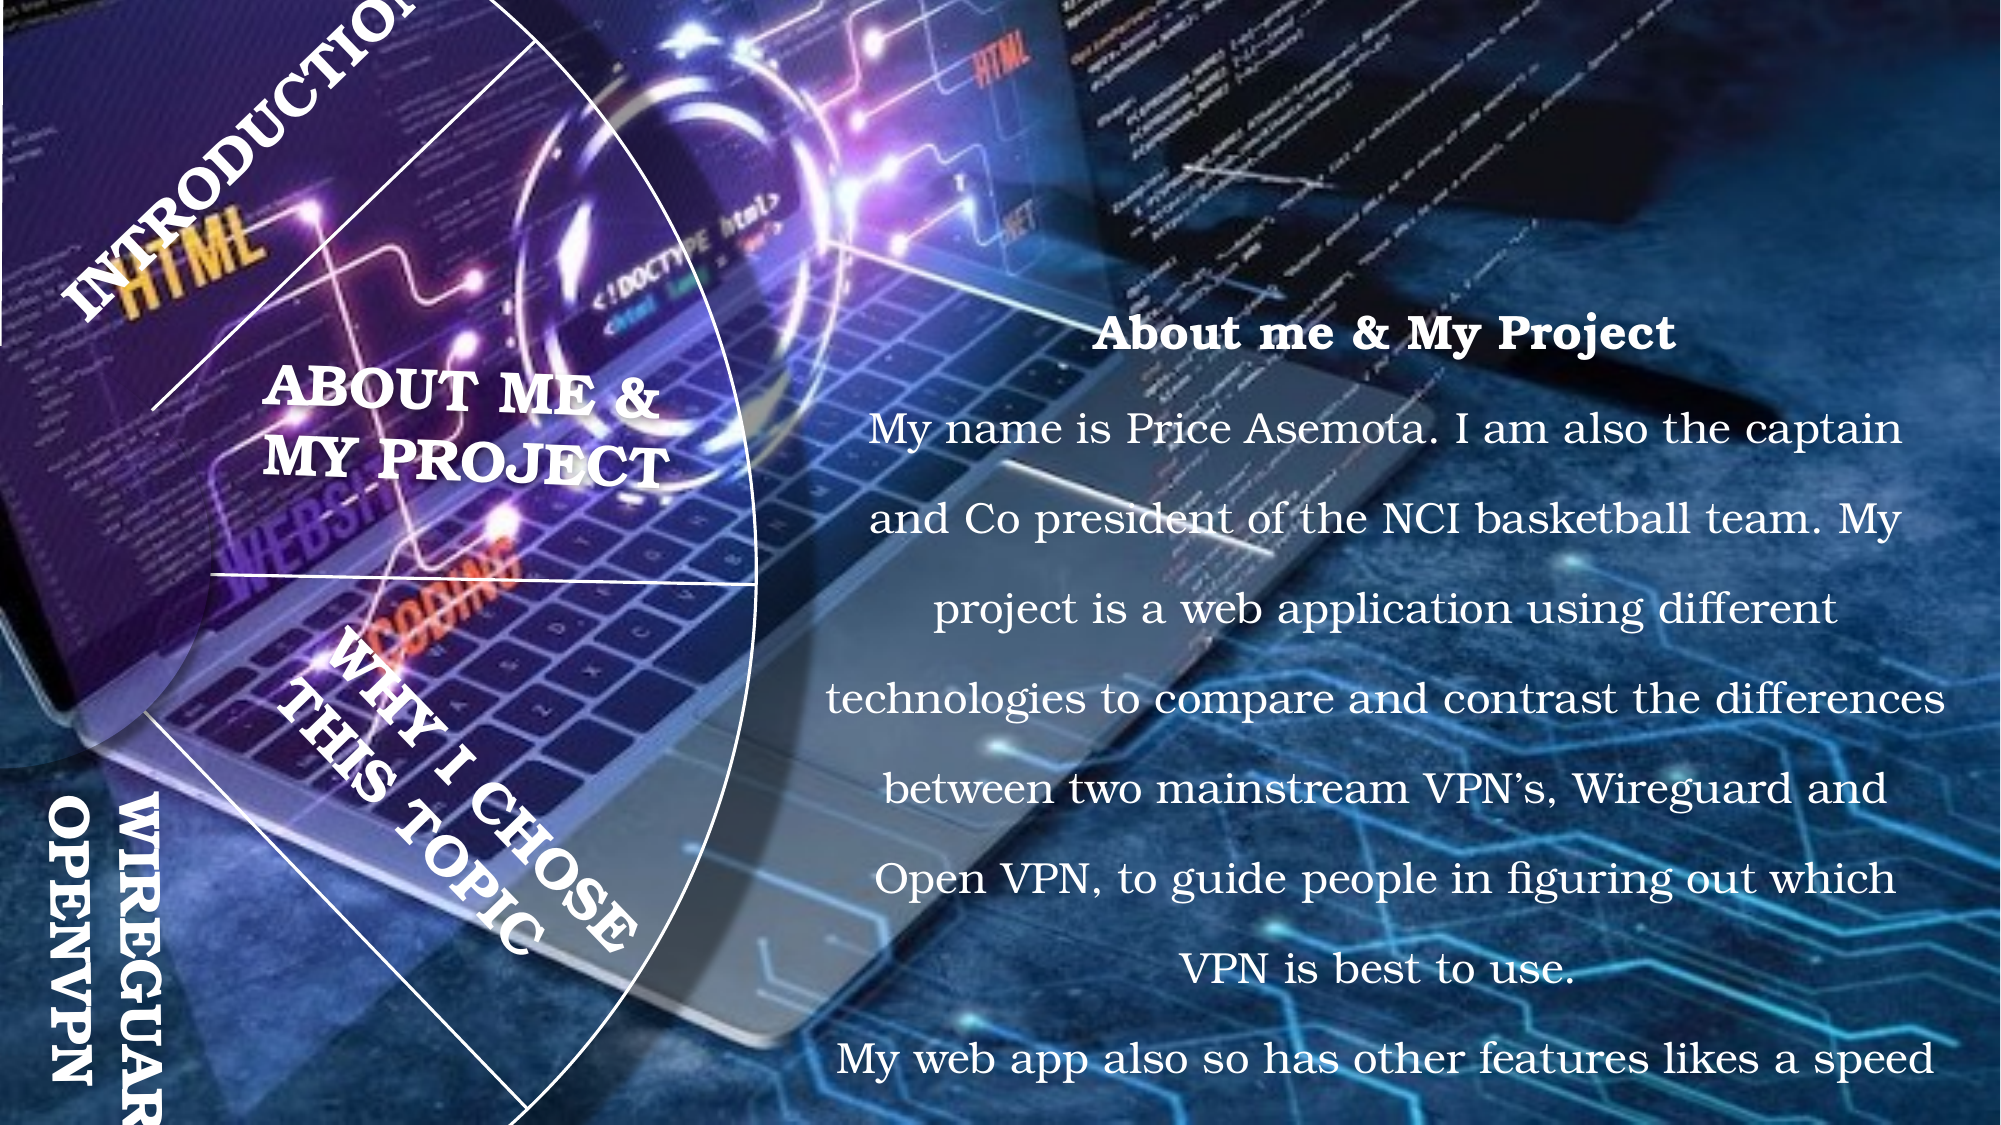

CONCLUSION
TECHNOLOGIES
I USED
INTRODUCTION
GRAPHS
ABOUT ME &
MY PROJECT
WIREGUARD VS
OPENVPN
WHY I CHOSE
THIS TOPIC
About me & My Project
My name is Price Asemota. I am also the captain and Co president of the NCI basketball team. My project is a web application using different technologies to compare and contrast the differences between two mainstream VPN’s, Wireguard and Open VPN, to guide people in figuring out which VPN is best to use.
My web app also so has other features likes a speed tester functionality, where users can test their internet speed when connected to a VPN.